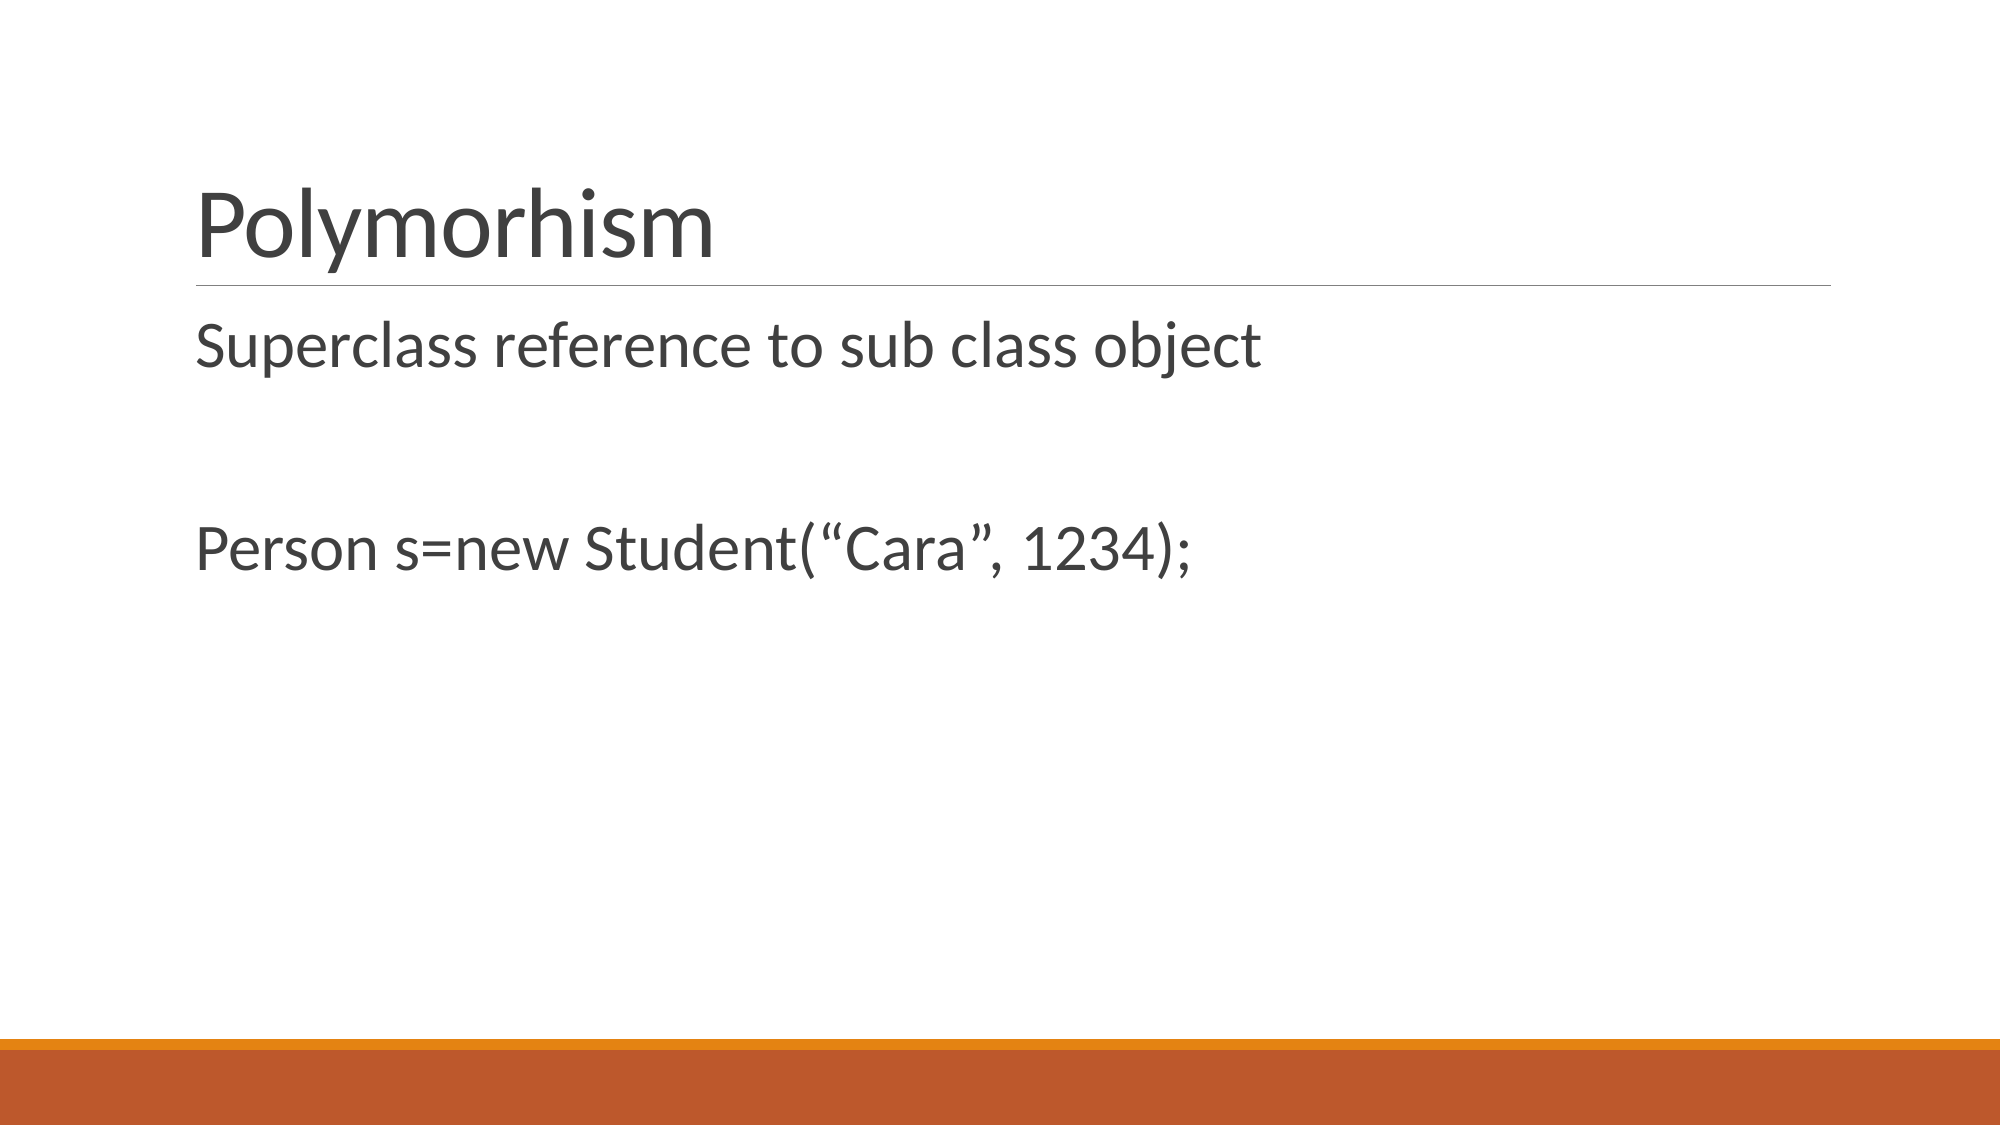

# Polymorhism
Superclass reference to sub class object

Person s=new Student(“Cara”, 1234);